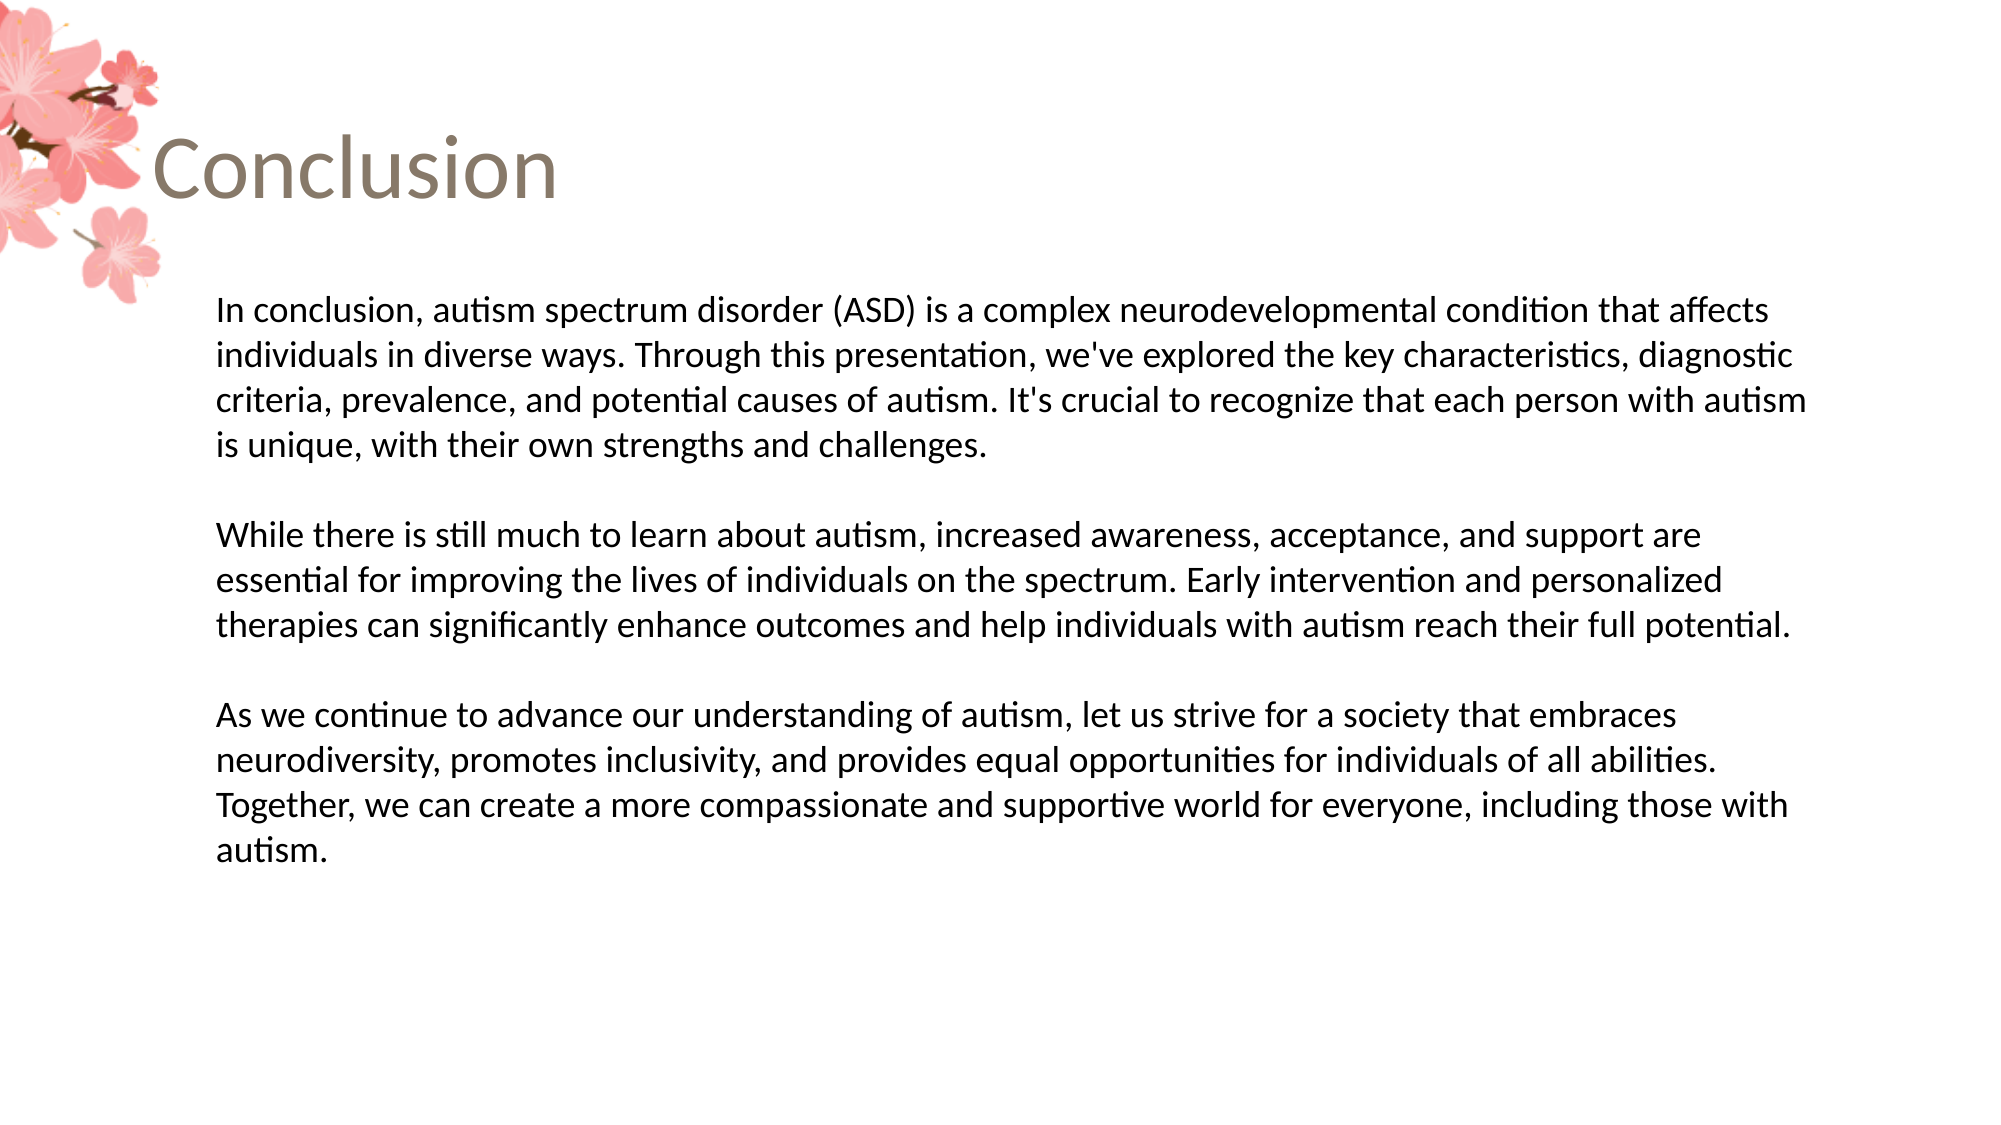

# Conclusion
In conclusion, autism spectrum disorder (ASD) is a complex neurodevelopmental condition that affects individuals in diverse ways. Through this presentation, we've explored the key characteristics, diagnostic criteria, prevalence, and potential causes of autism. It's crucial to recognize that each person with autism is unique, with their own strengths and challenges.

While there is still much to learn about autism, increased awareness, acceptance, and support are essential for improving the lives of individuals on the spectrum. Early intervention and personalized therapies can significantly enhance outcomes and help individuals with autism reach their full potential.

As we continue to advance our understanding of autism, let us strive for a society that embraces neurodiversity, promotes inclusivity, and provides equal opportunities for individuals of all abilities. Together, we can create a more compassionate and supportive world for everyone, including those with autism.